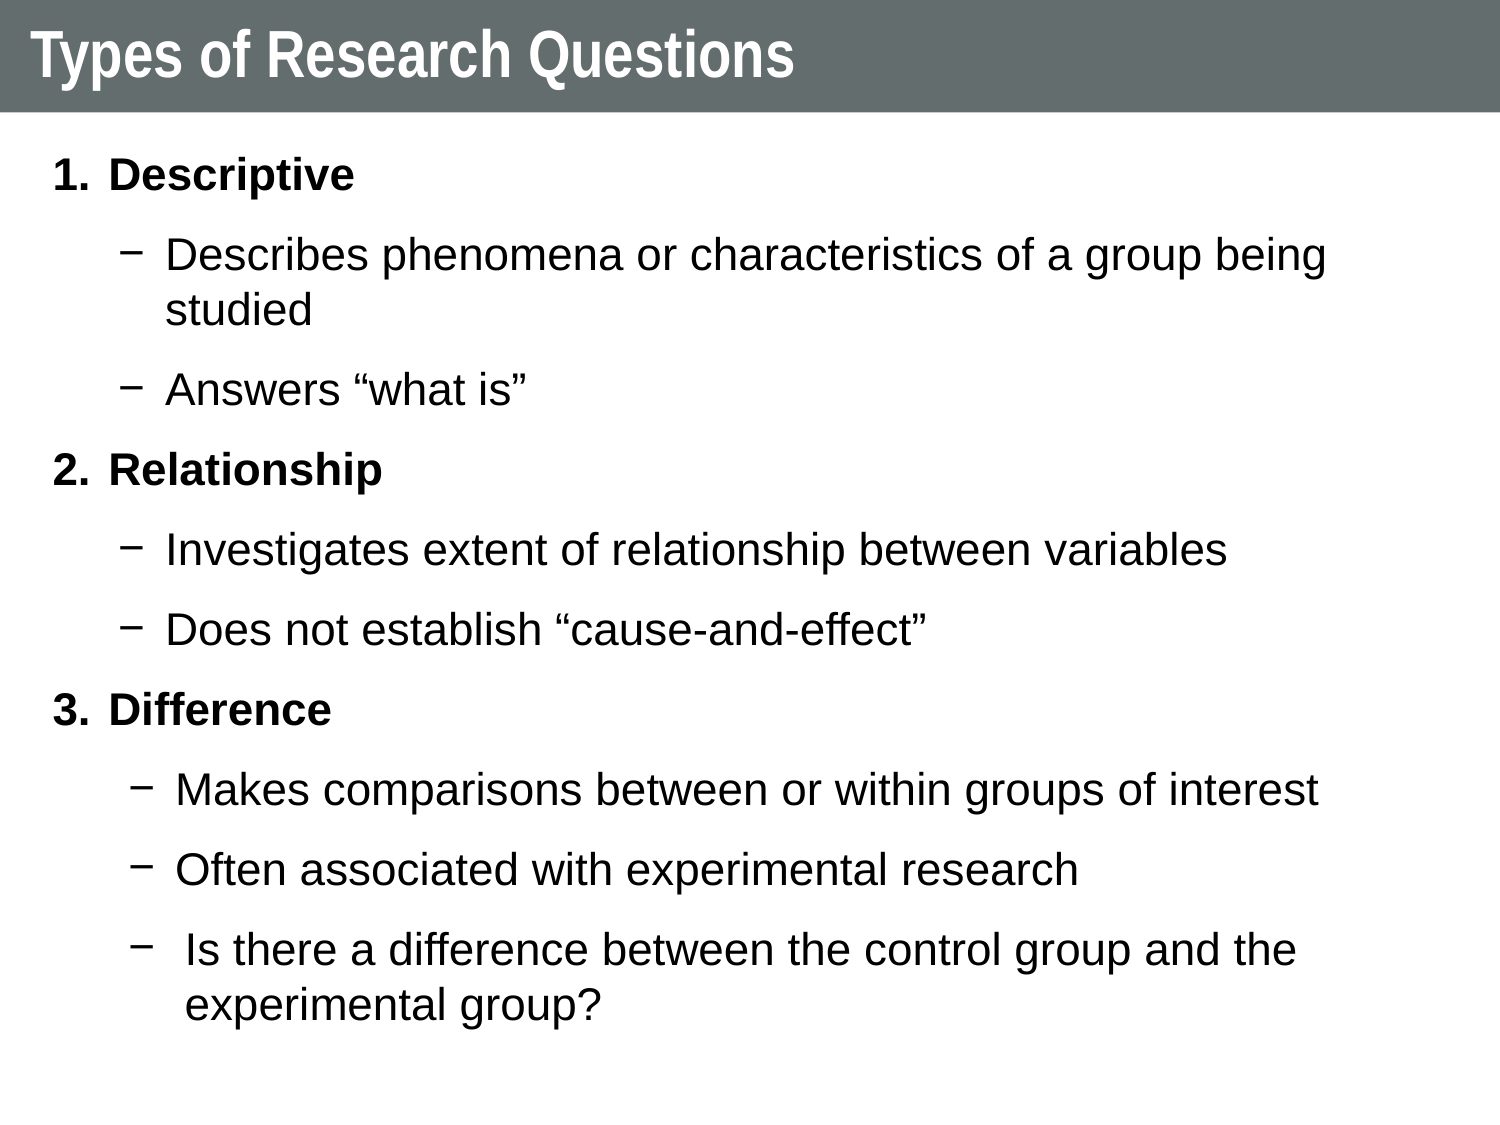

# Types of Research Questions
Descriptive
Describes phenomena or characteristics of a group being studied
Answers “what is”
Relationship
Investigates extent of relationship between variables
Does not establish “cause-and-effect”
Difference
Makes comparisons between or within groups of interest
Often associated with experimental research
Is there a difference between the control group and the experimental group?